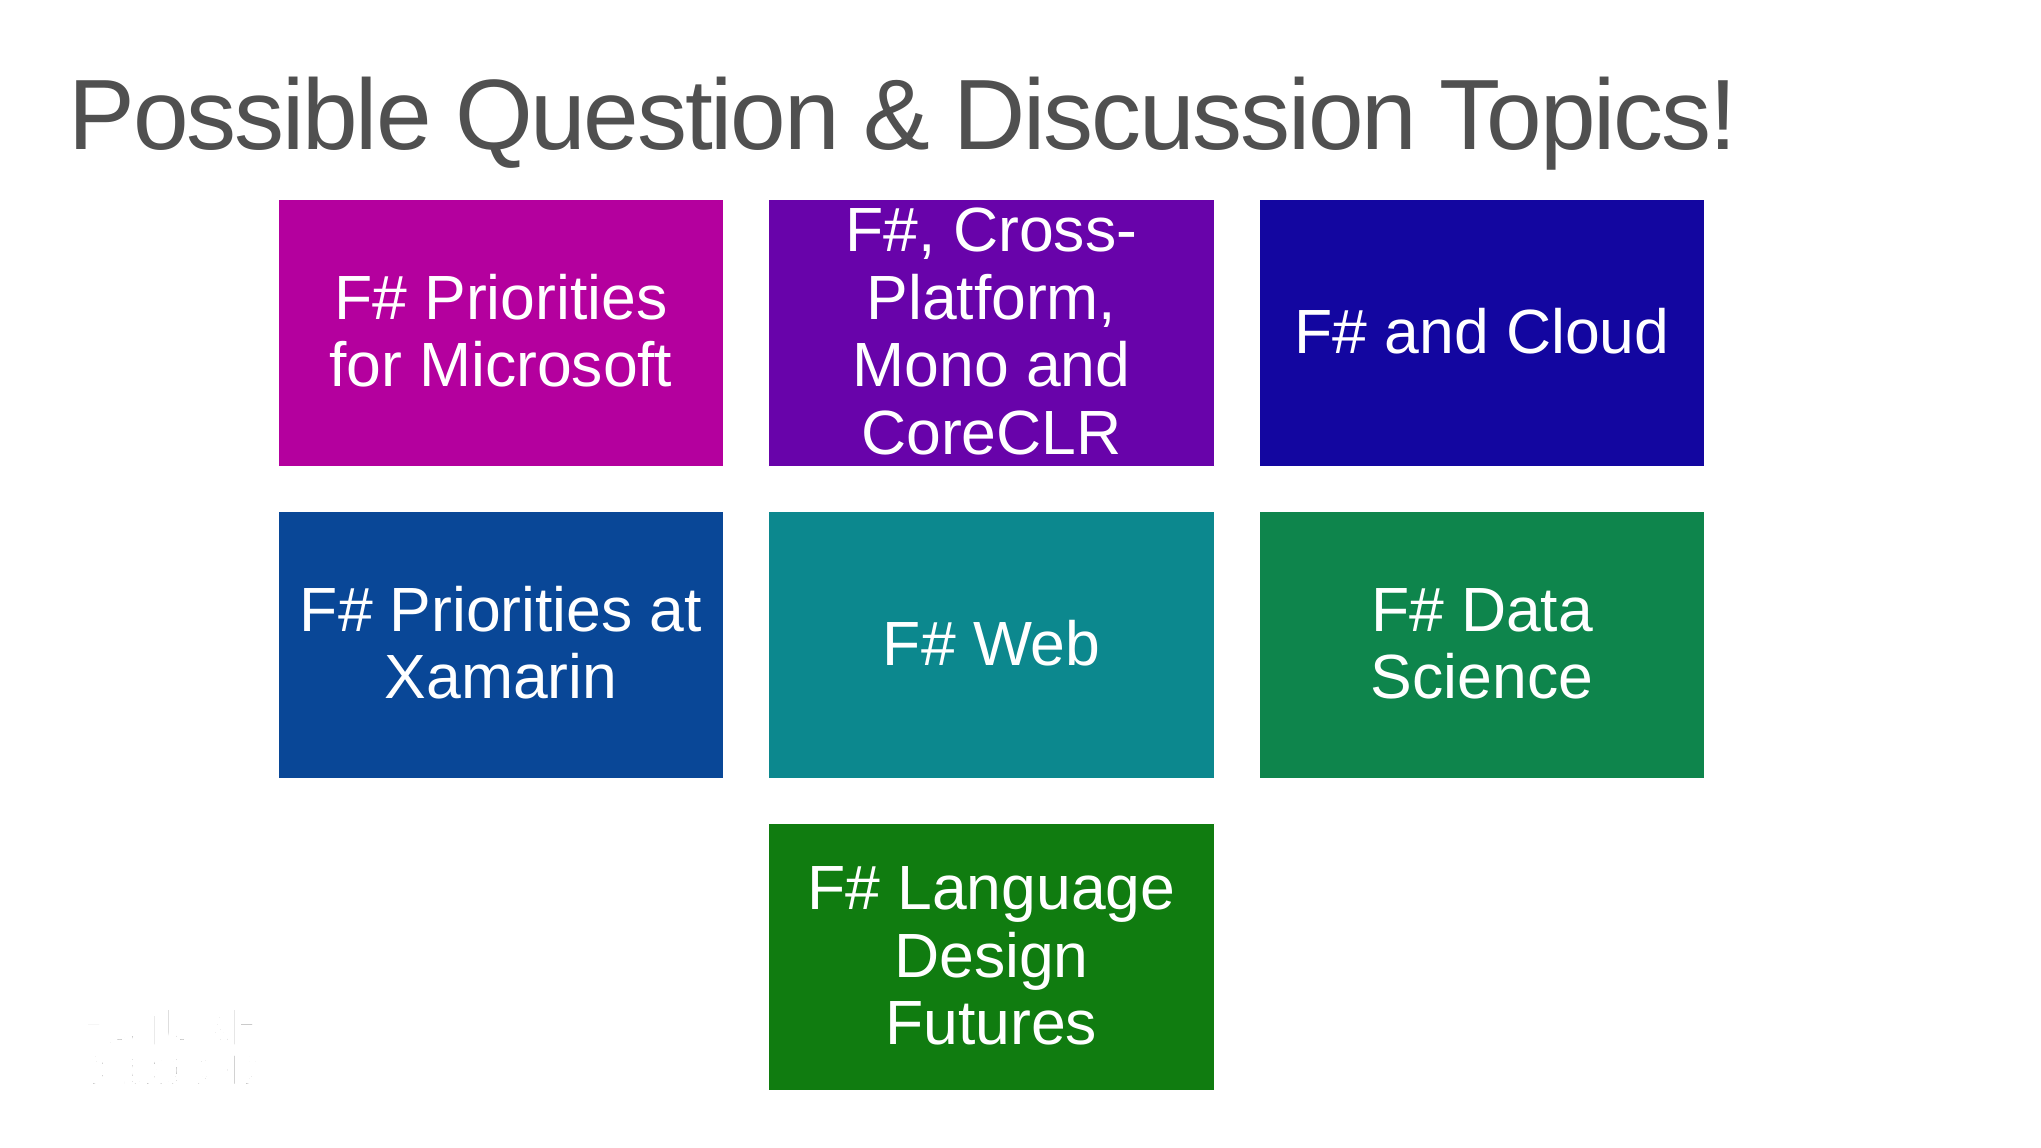

# Possible Question & Discussion Topics!
F# Priorities for Microsoft
F#, Cross-Platform, Mono and CoreCLR
F# and Cloud
F# Priorities at Xamarin
F# Web
F# Data Science
F# Language Design Futures